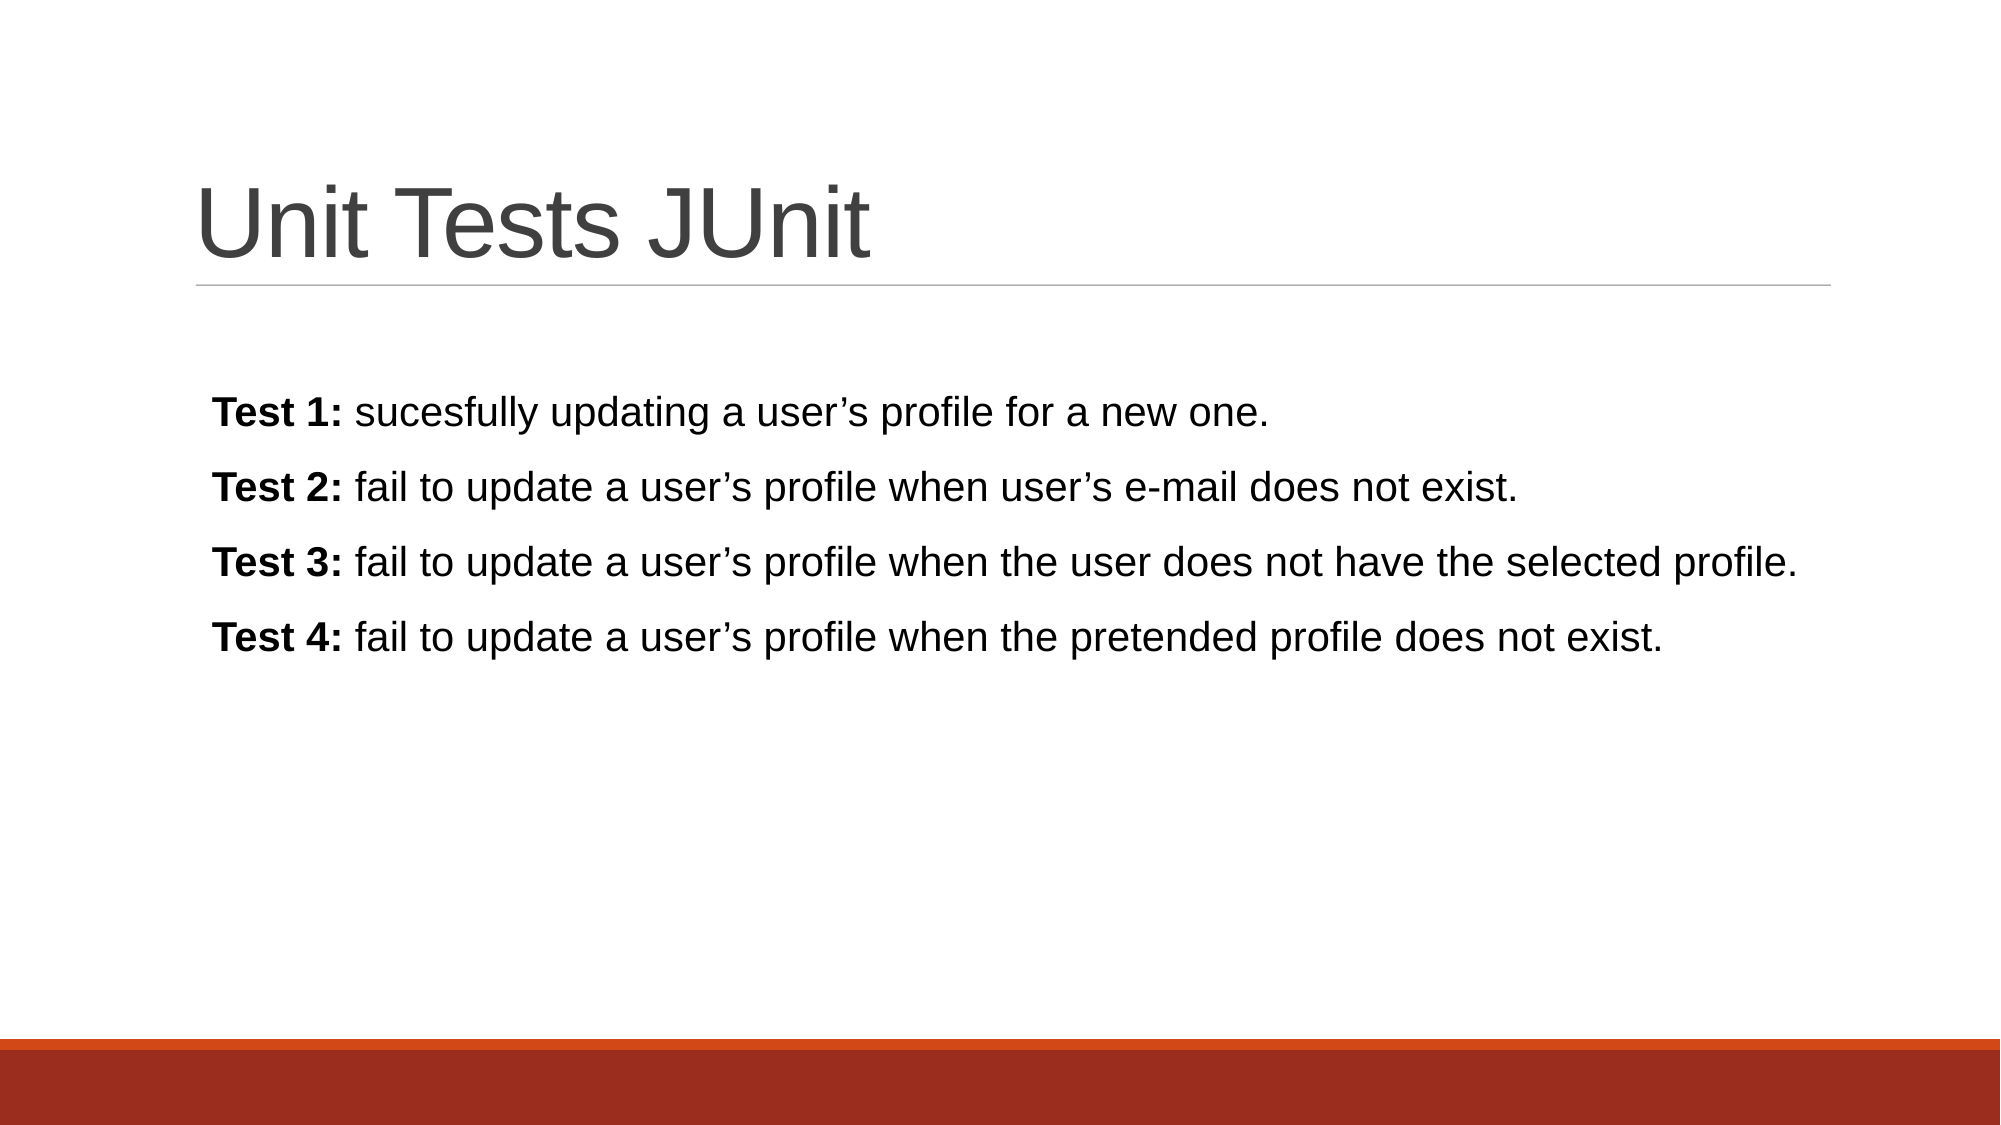

Unit Tests JUnit
Test 1: sucesfully updating a user’s profile for a new one.
Test 2: fail to update a user’s profile when user’s e-mail does not exist.
Test 3: fail to update a user’s profile when the user does not have the selected profile.
Test 4: fail to update a user’s profile when the pretended profile does not exist.